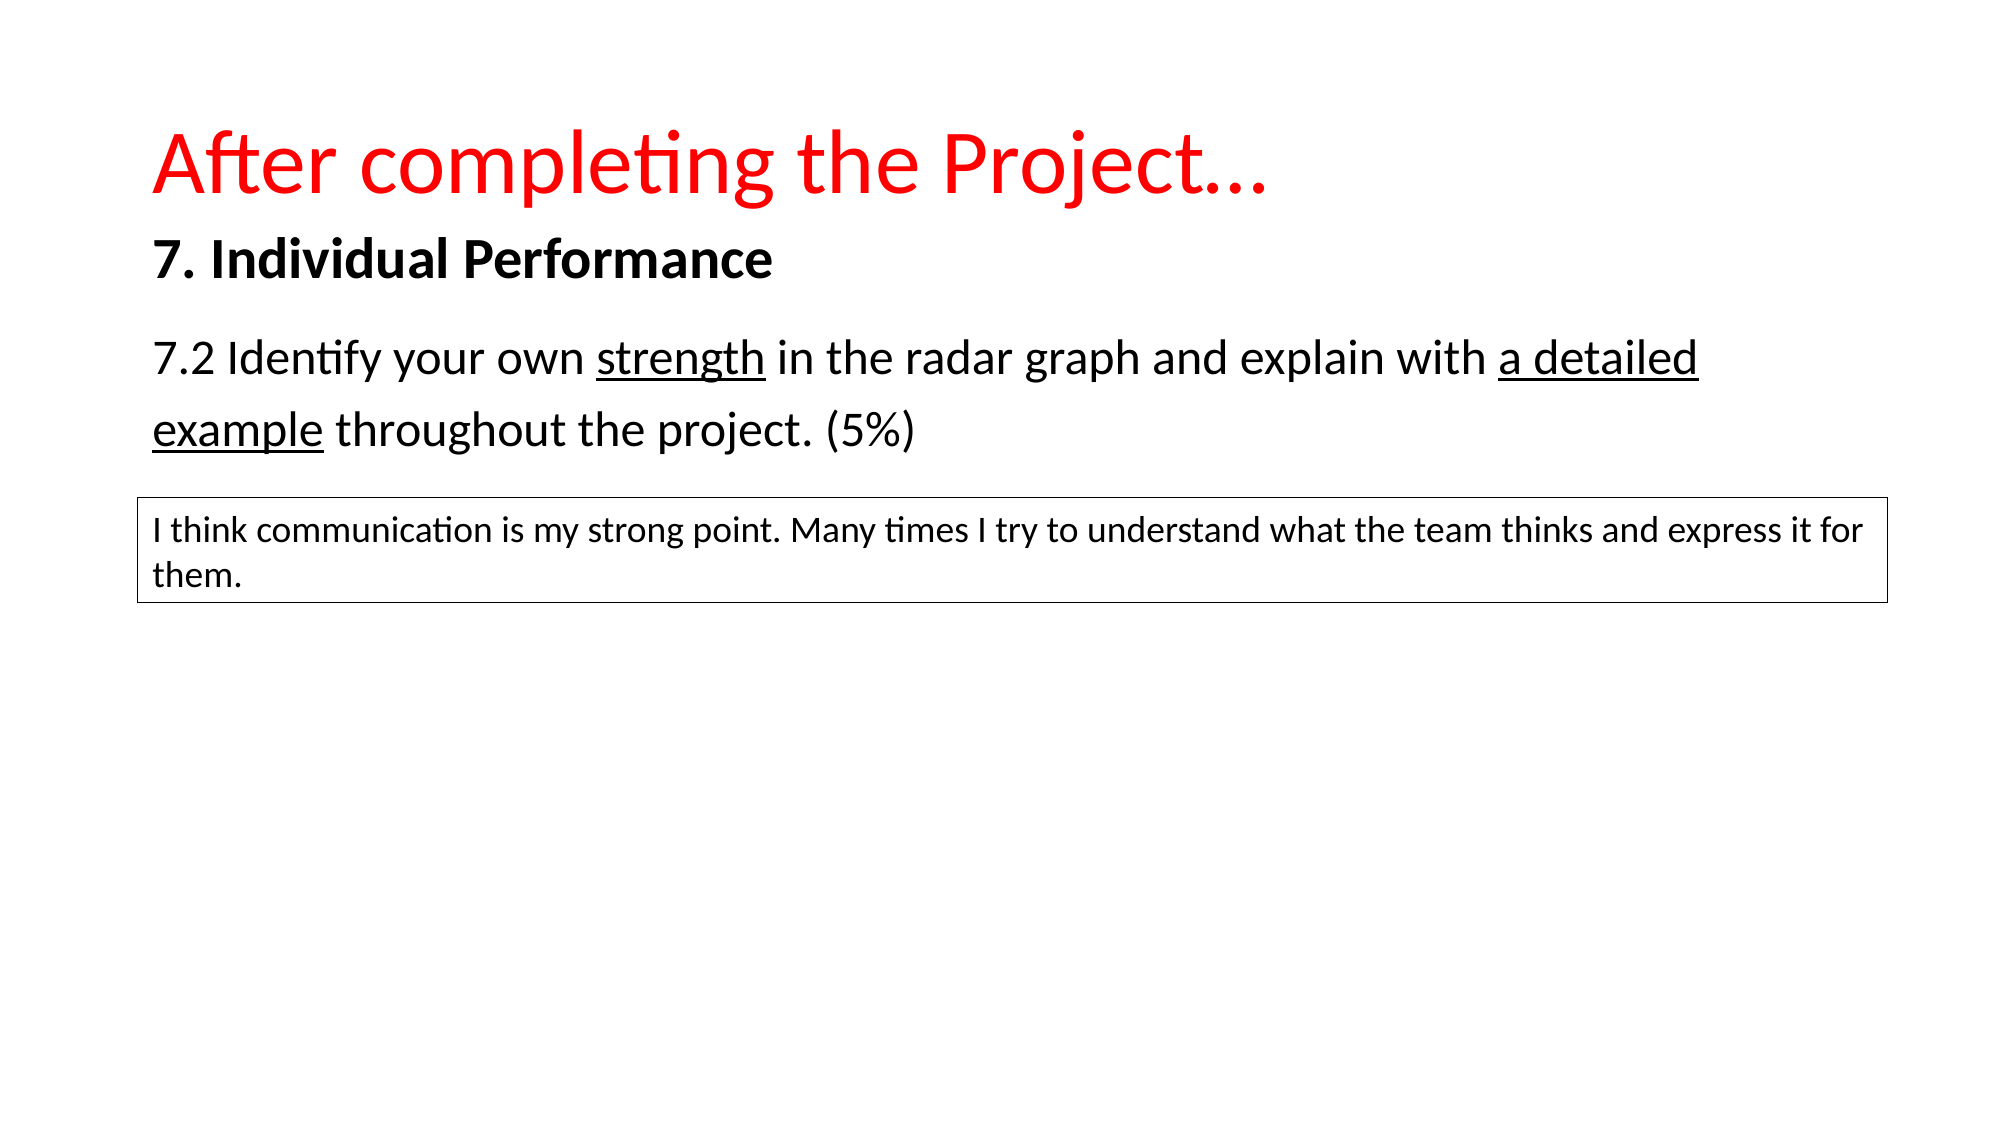

# After completing the Project…
7. Individual Performance
7.2 Identify your own strength in the radar graph and explain with a detailed example throughout the project. (5%)
I think communication is my strong point. Many times I try to understand what the team thinks and express it for them.